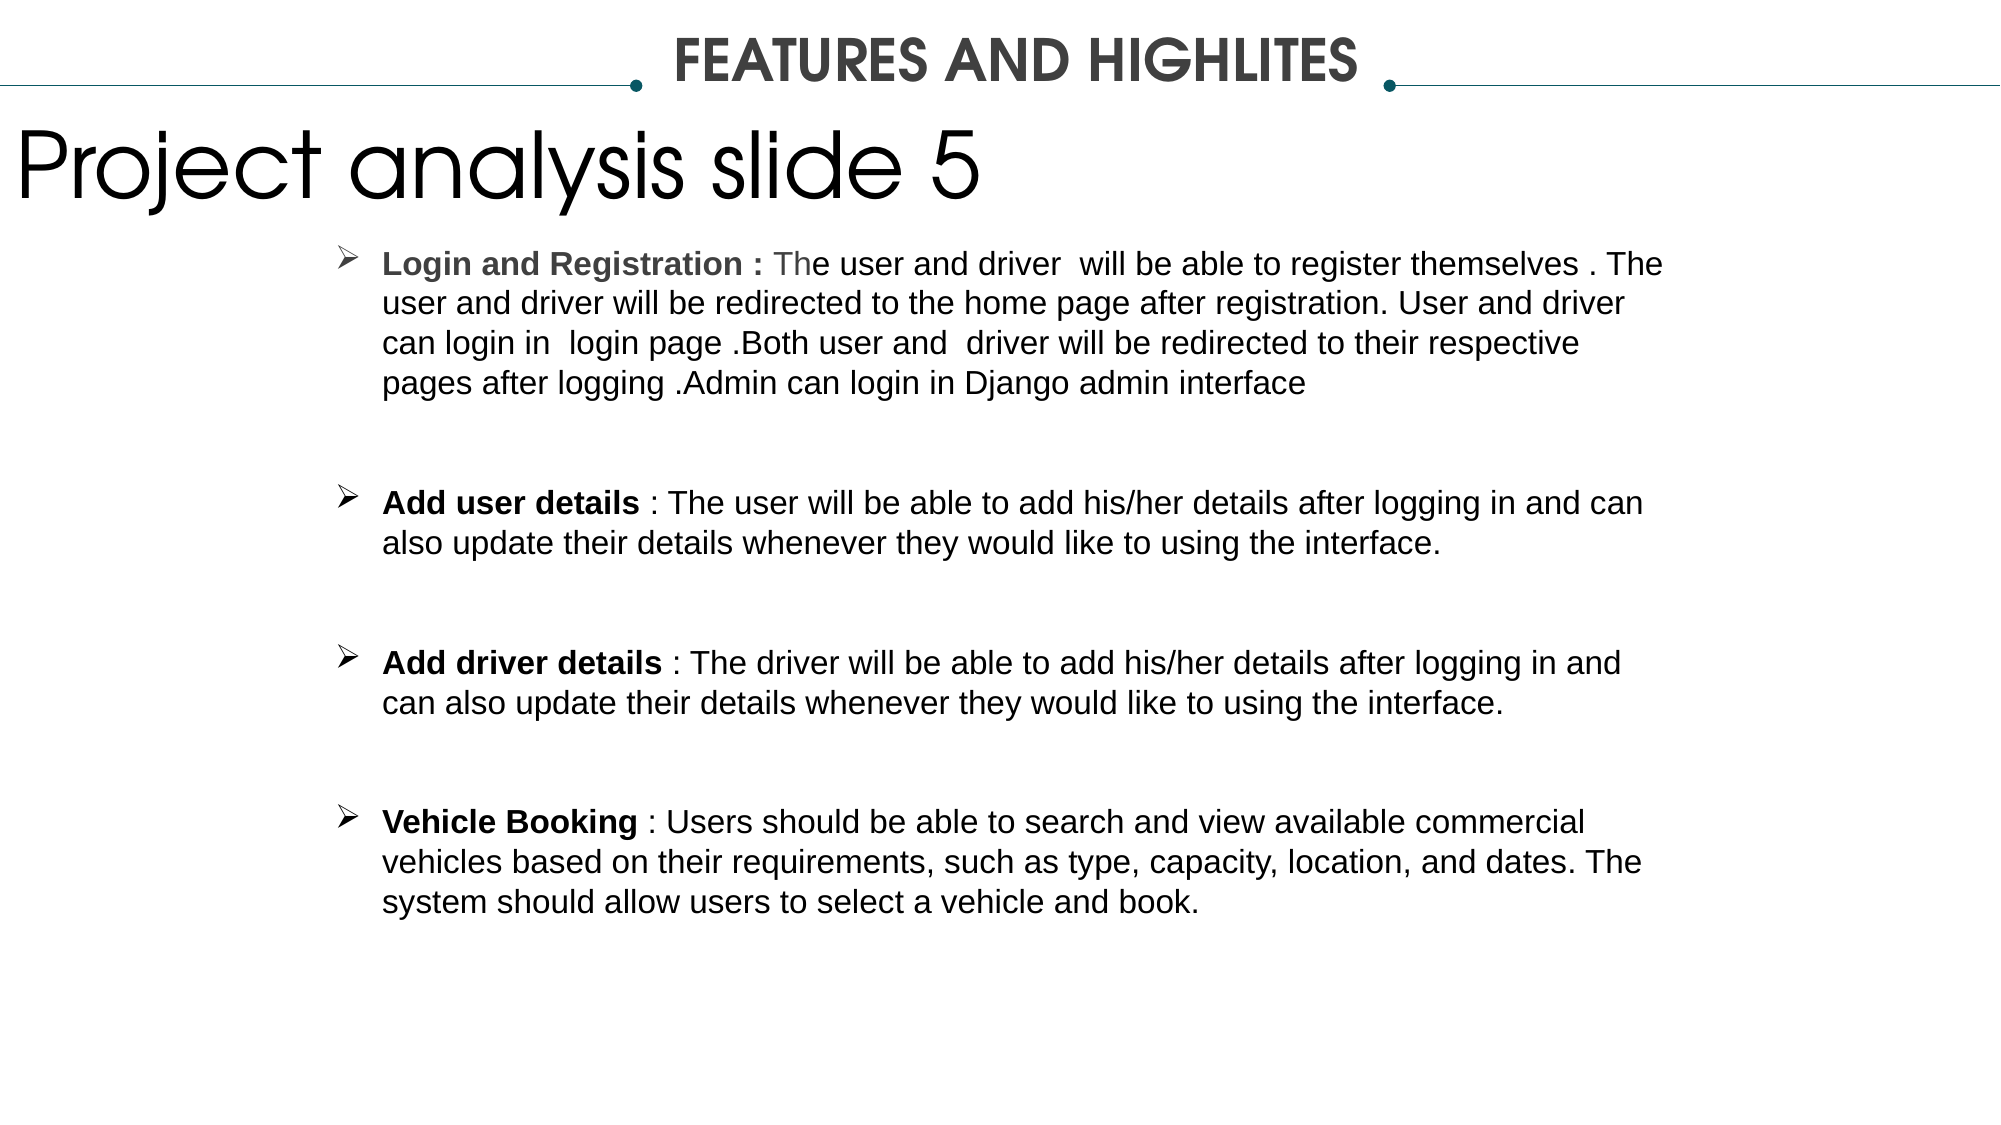

FEATURES AND HIGHLITES
Project analysis slide 5
Login and Registration : The user and driver  will be able to register themselves . The user and driver will be redirected to the home page after registration. User and driver can login in  login page .Both user and  driver will be redirected to their respective pages after logging .Admin can login in Django admin interface

Add user details : The user will be able to add his/her details after logging in and can also update their details whenever they would like to using the interface.

Add driver details : The driver will be able to add his/her details after logging in and can also update their details whenever they would like to using the interface.

Vehicle Booking : Users should be able to search and view available commercial vehicles based on their requirements, such as type, capacity, location, and dates. The system should allow users to select a vehicle and book.